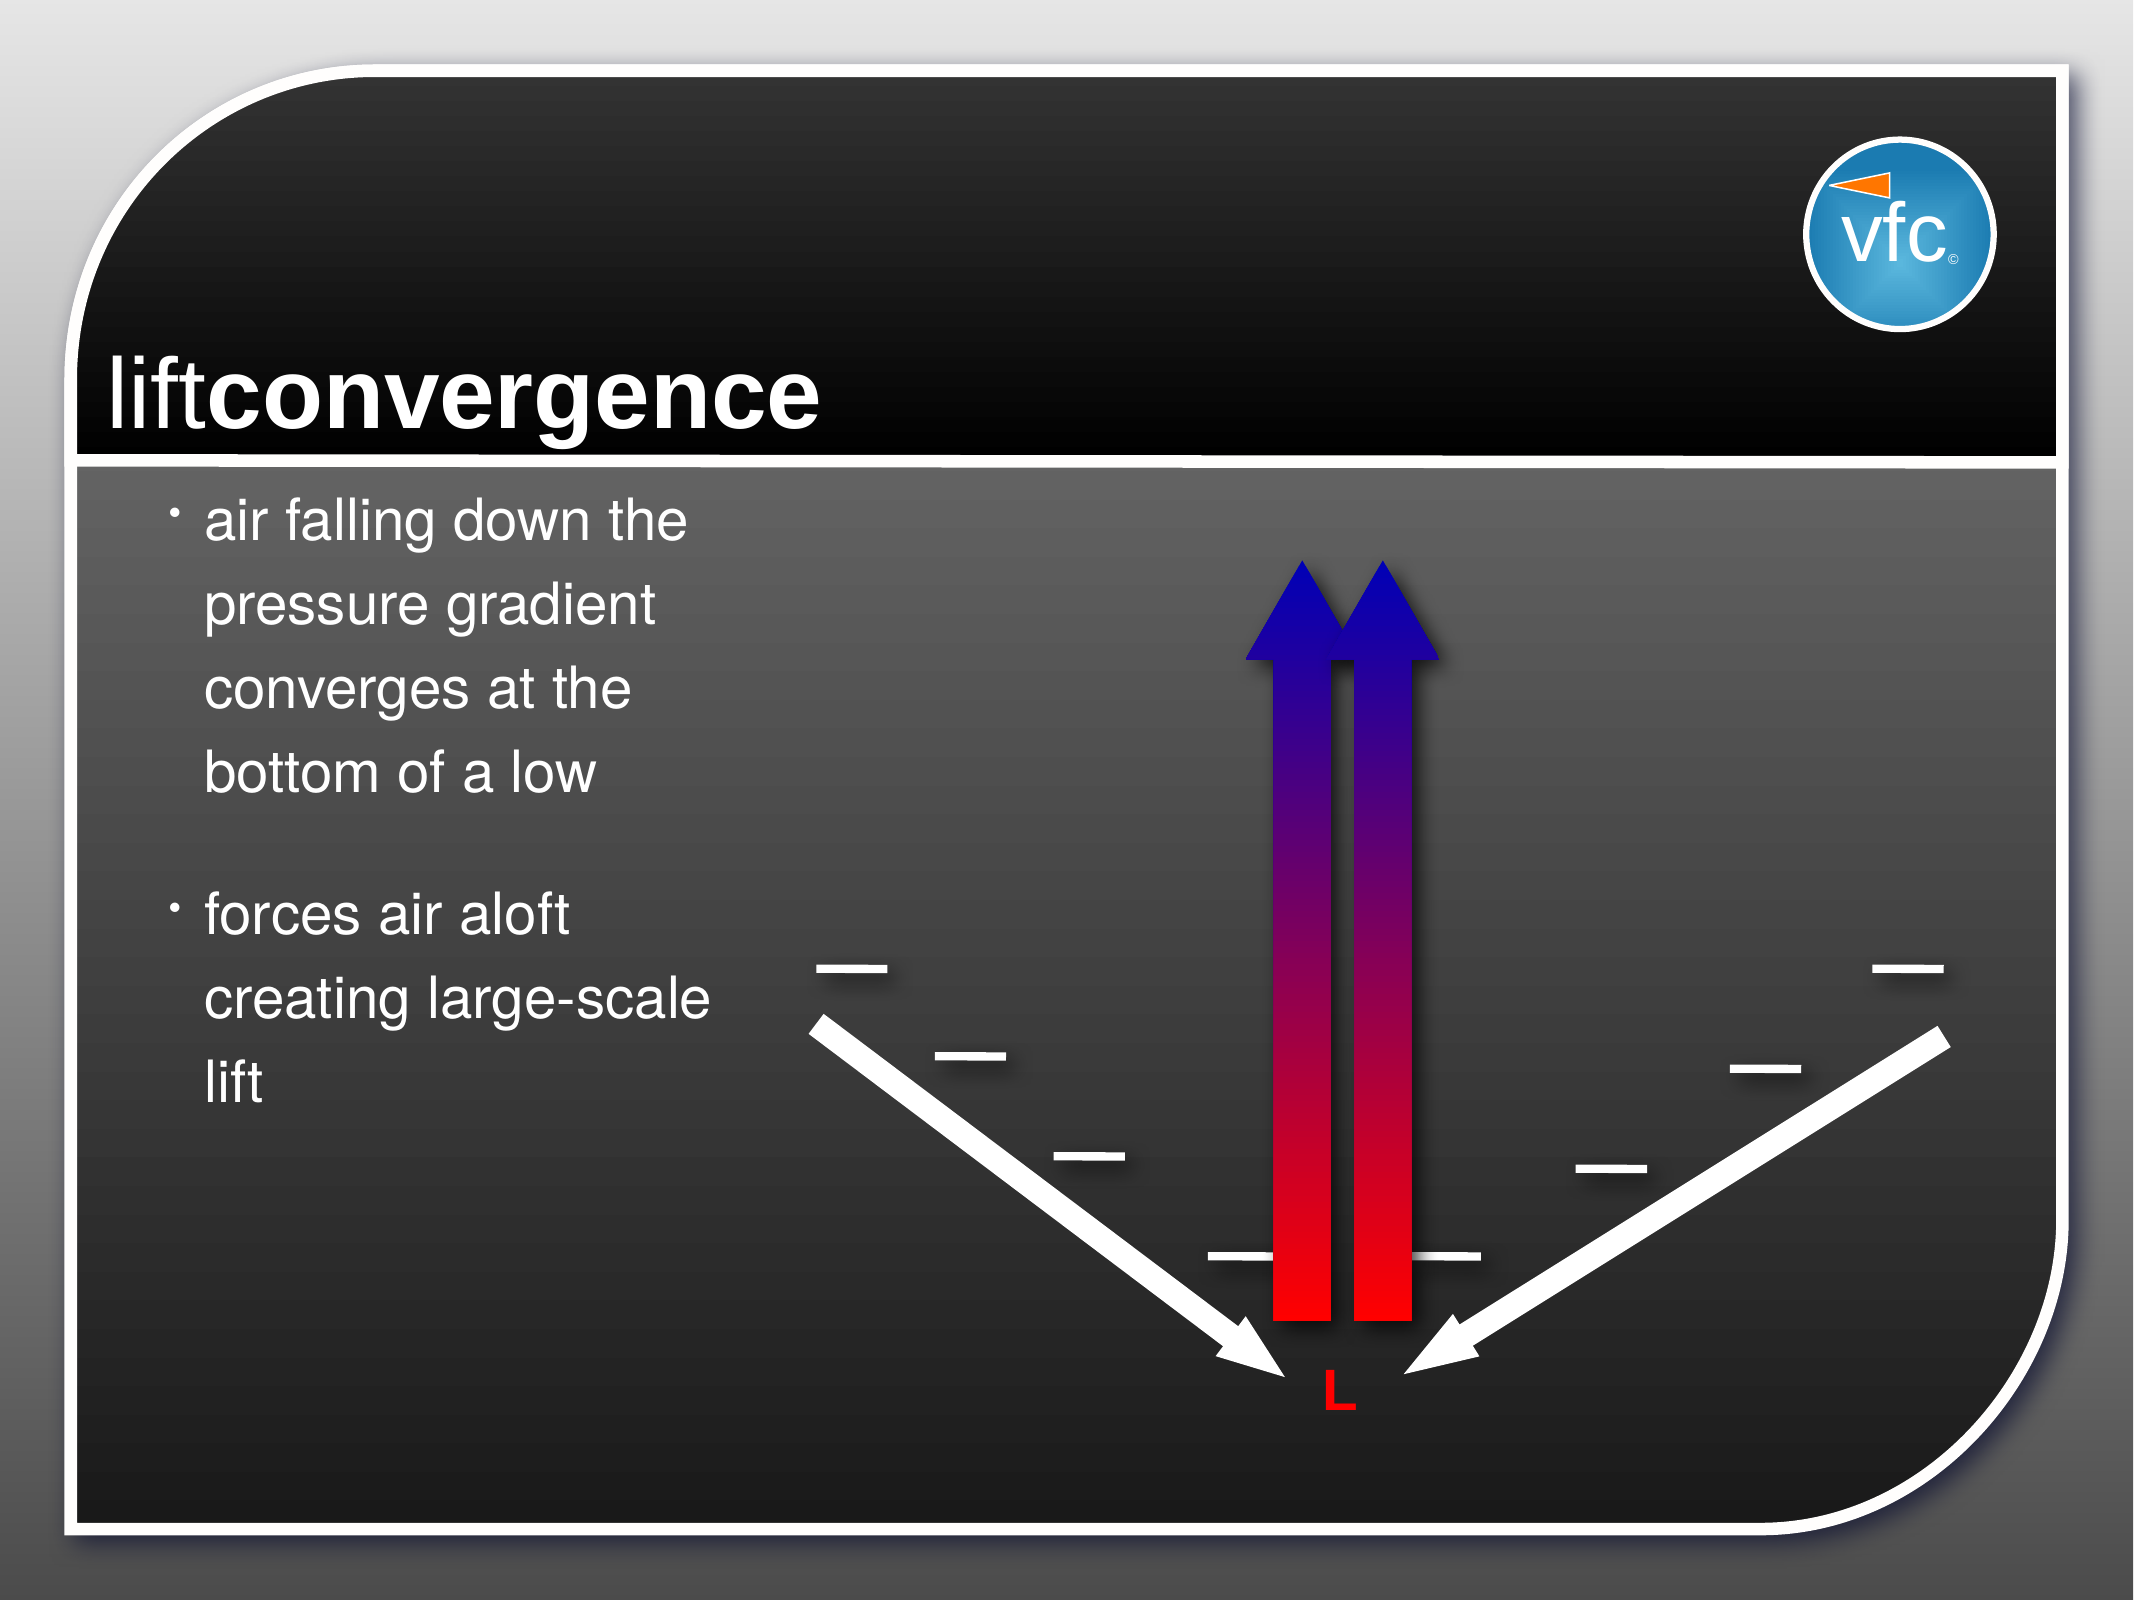

vfc©

# liftconvergence

air falling down the pressure gradient converges at the bottom of a low
forces air aloft creating large-scale lift

L